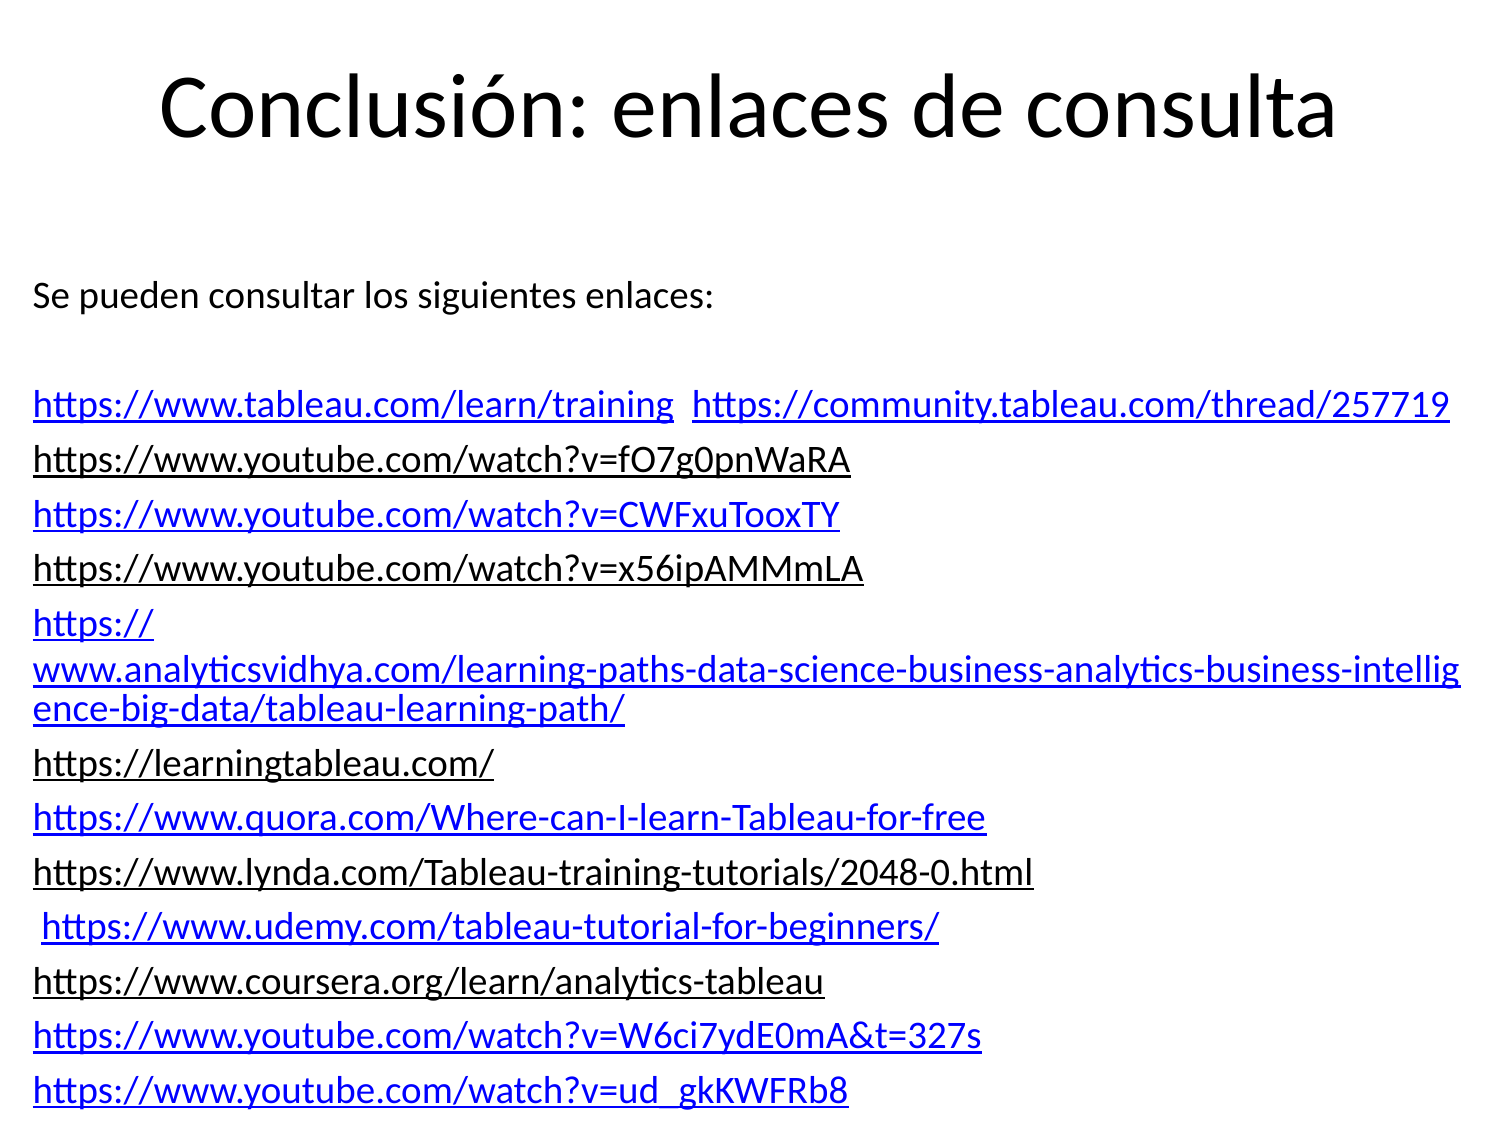

# Conclusión: enlaces de consulta
Se pueden consultar los siguientes enlaces:

https://www.tableau.com/learn/training  https://community.tableau.com/thread/257719
https://www.youtube.com/watch?v=fO7g0pnWaRA
https://www.youtube.com/watch?v=CWFxuTooxTY
https://www.youtube.com/watch?v=x56ipAMMmLA
https://www.analyticsvidhya.com/learning-paths-data-science-business-analytics-business-intelligence-big-data/tableau-learning-path/
https://learningtableau.com/
https://www.quora.com/Where-can-I-learn-Tableau-for-free
https://www.lynda.com/Tableau-training-tutorials/2048-0.html
 https://www.udemy.com/tableau-tutorial-for-beginners/
https://www.coursera.org/learn/analytics-tableau
https://www.youtube.com/watch?v=W6ci7ydE0mA&t=327s
https://www.youtube.com/watch?v=ud_gkKWFRb8